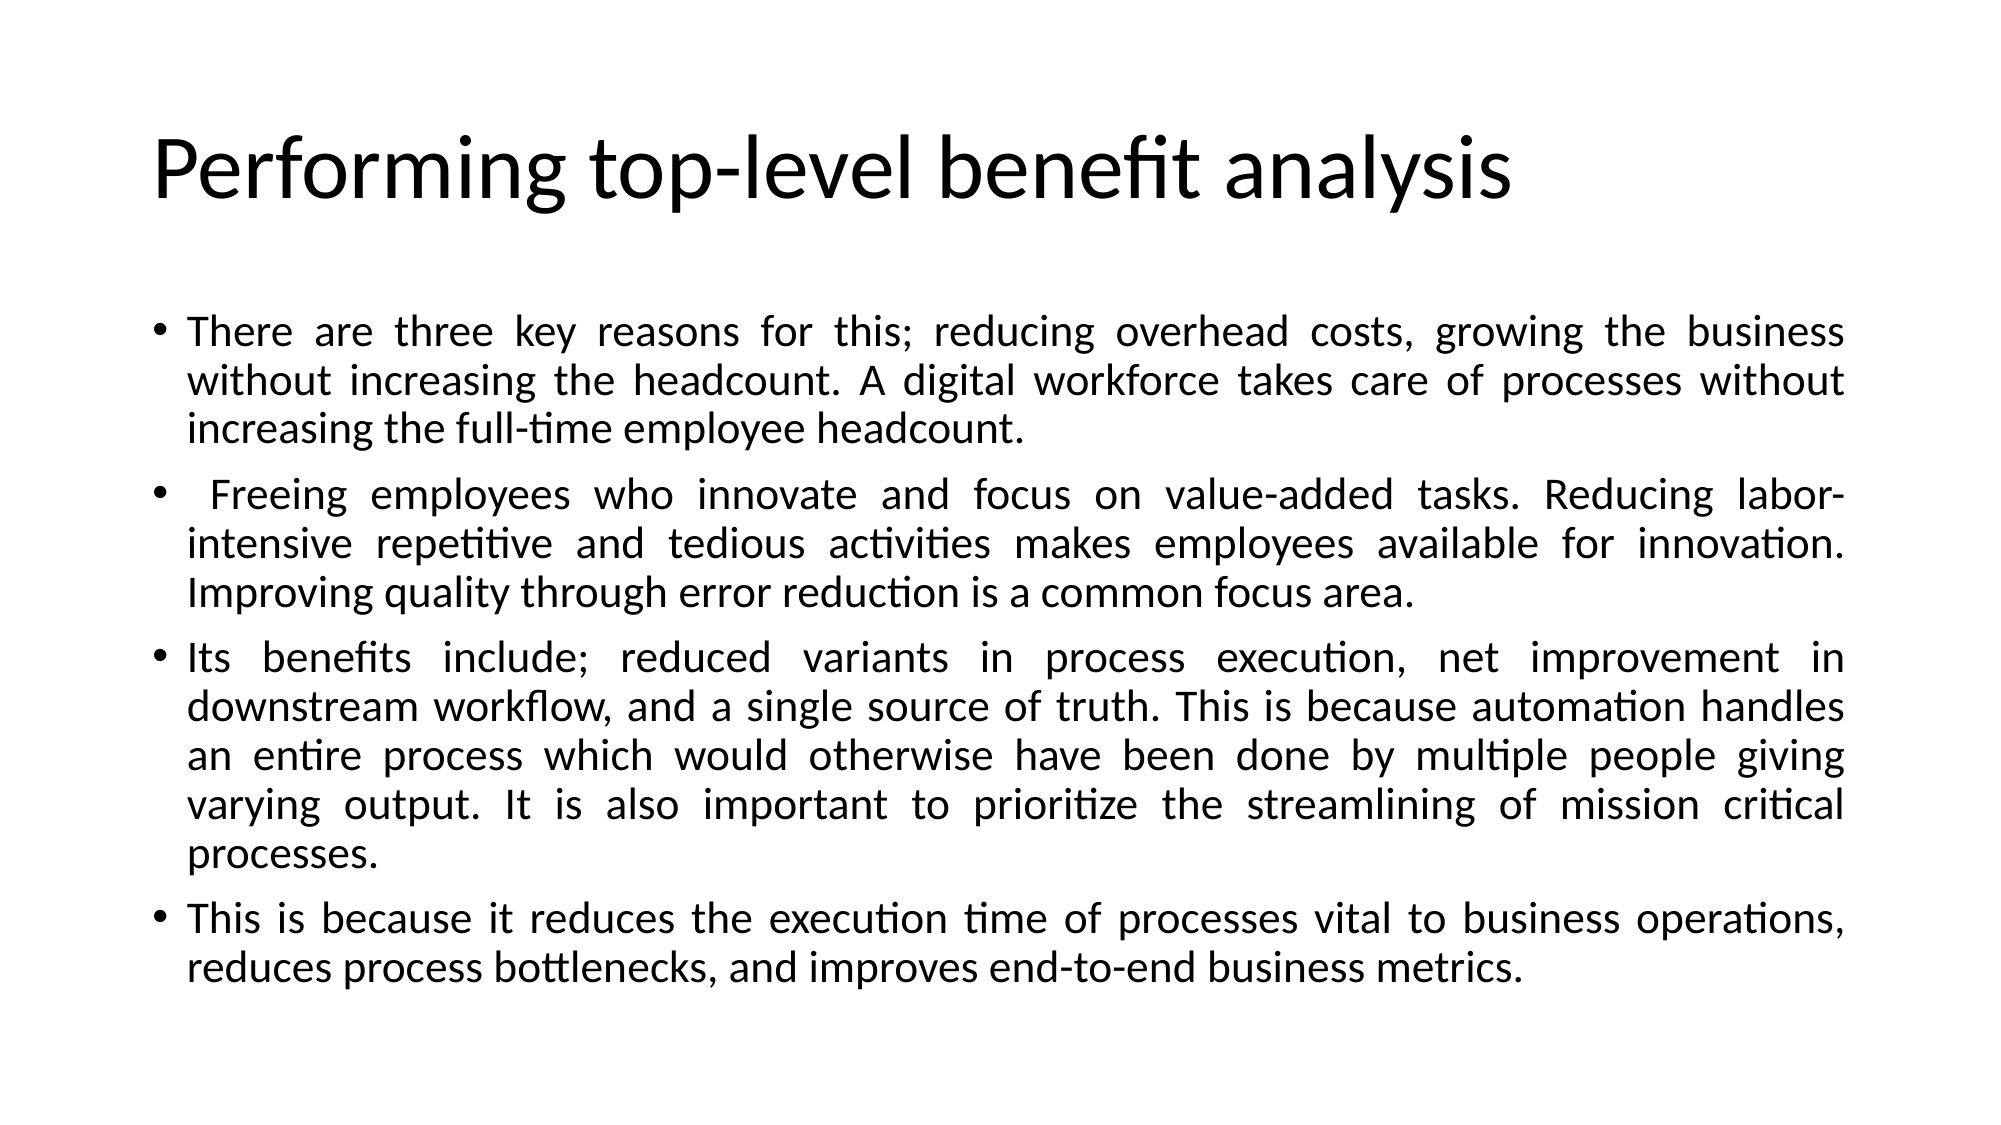

# Performing top-level benefit analysis
There are three key reasons for this; reducing overhead costs, growing the business without increasing the headcount. A digital workforce takes care of processes without increasing the full-time employee headcount.
 Freeing employees who innovate and focus on value-added tasks. Reducing labor-intensive repetitive and tedious activities makes employees available for innovation. Improving quality through error reduction is a common focus area.
Its benefits include; reduced variants in process execution, net improvement in downstream workflow, and a single source of truth. This is because automation handles an entire process which would otherwise have been done by multiple people giving varying output. It is also important to prioritize the streamlining of mission critical processes.
This is because it reduces the execution time of processes vital to business operations, reduces process bottlenecks, and improves end-to-end business metrics.